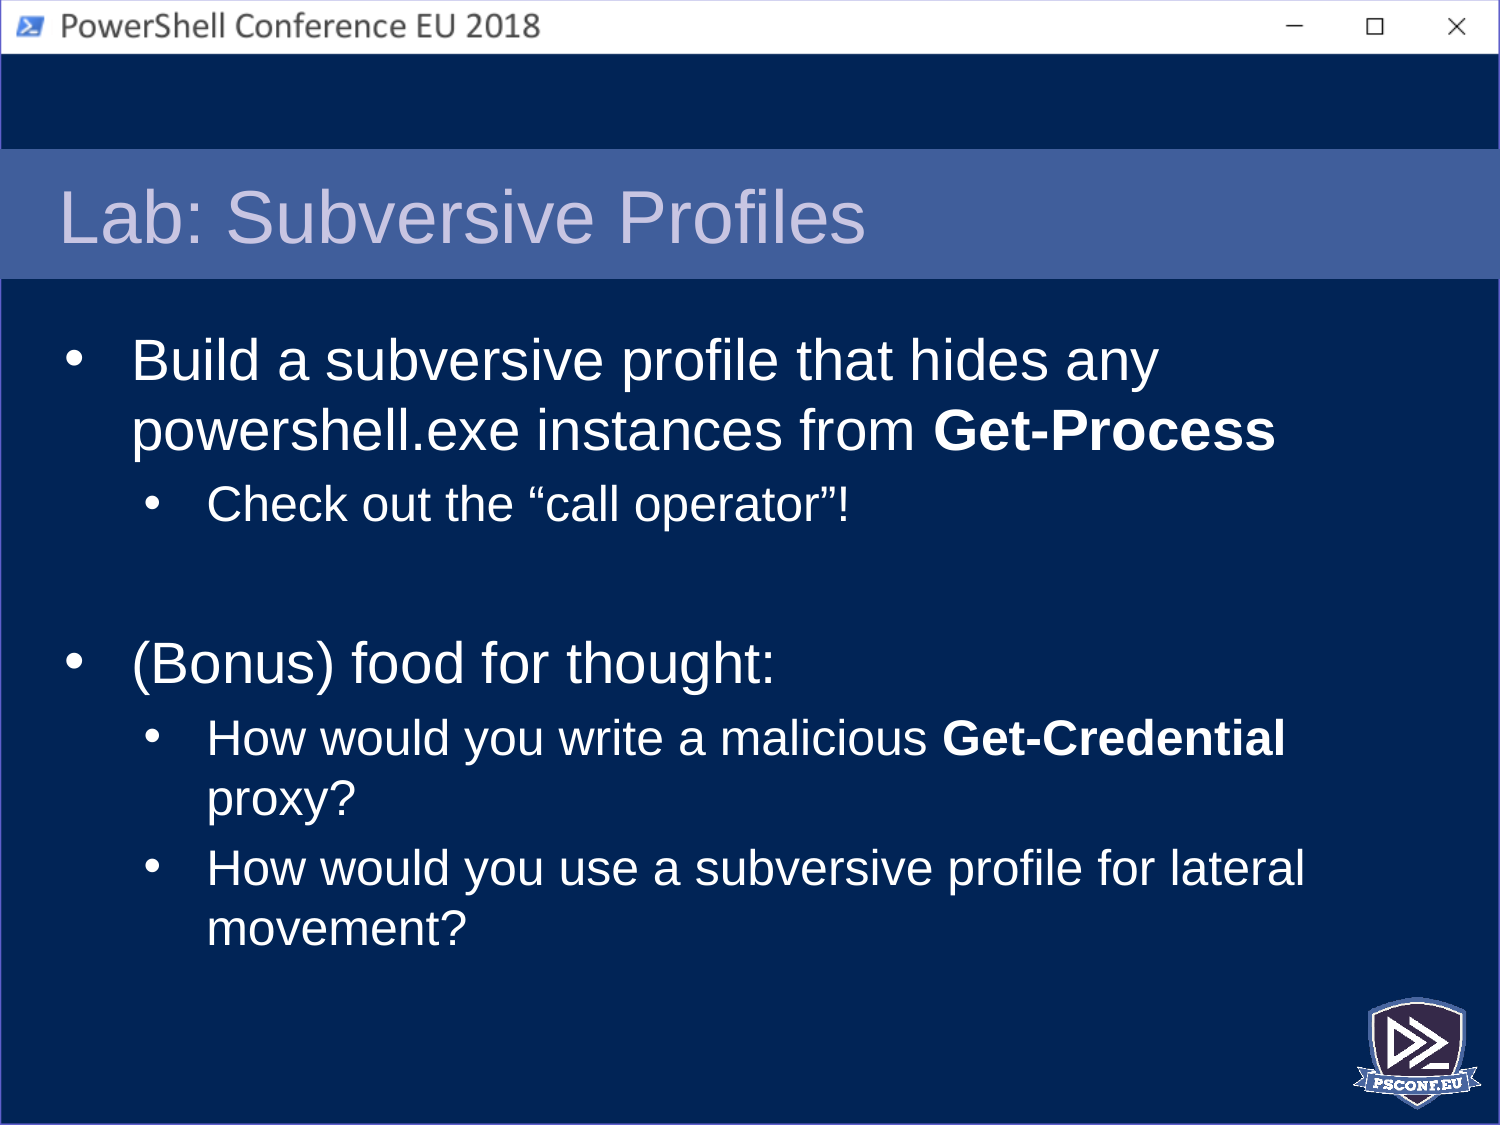

# Lab: Subversive Profiles
Build a subversive profile that hides any powershell.exe instances from Get-Process
Check out the “call operator”!

(Bonus) food for thought:
How would you write a malicious Get-Credential proxy?
How would you use a subversive profile for lateral movement?